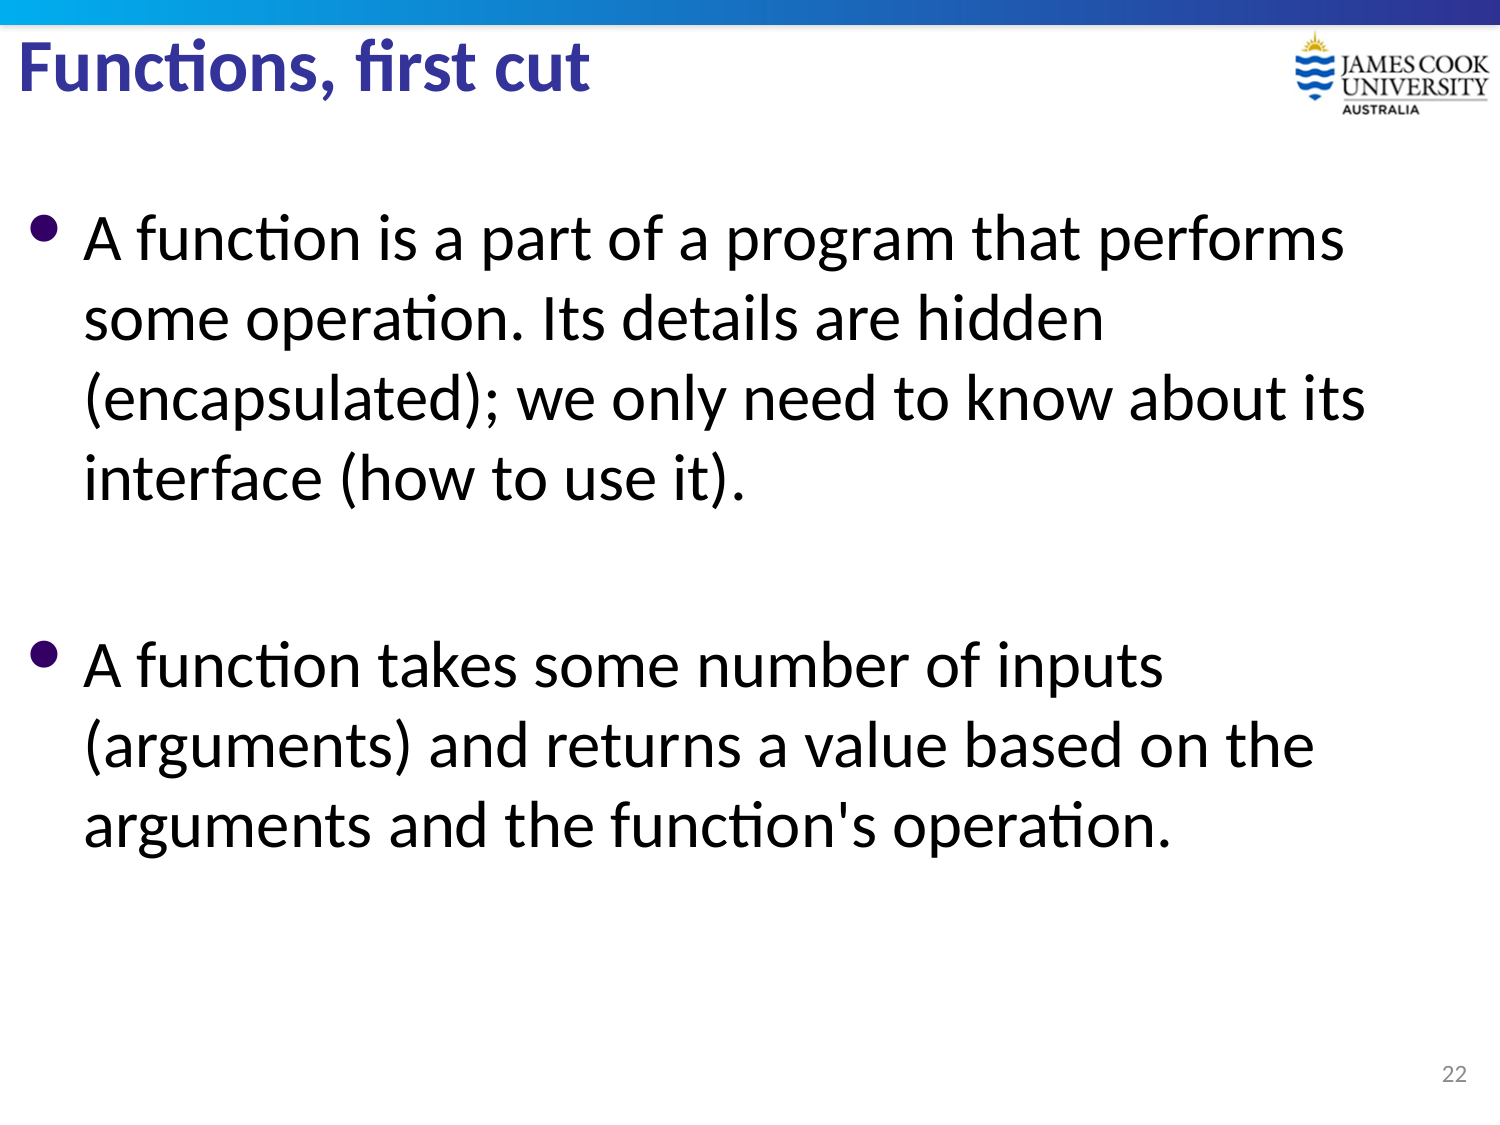

# Functions, first cut
A function is a part of a program that performs some operation. Its details are hidden (encapsulated); we only need to know about its interface (how to use it).

A function takes some number of inputs (arguments) and returns a value based on the arguments and the function's operation.
22